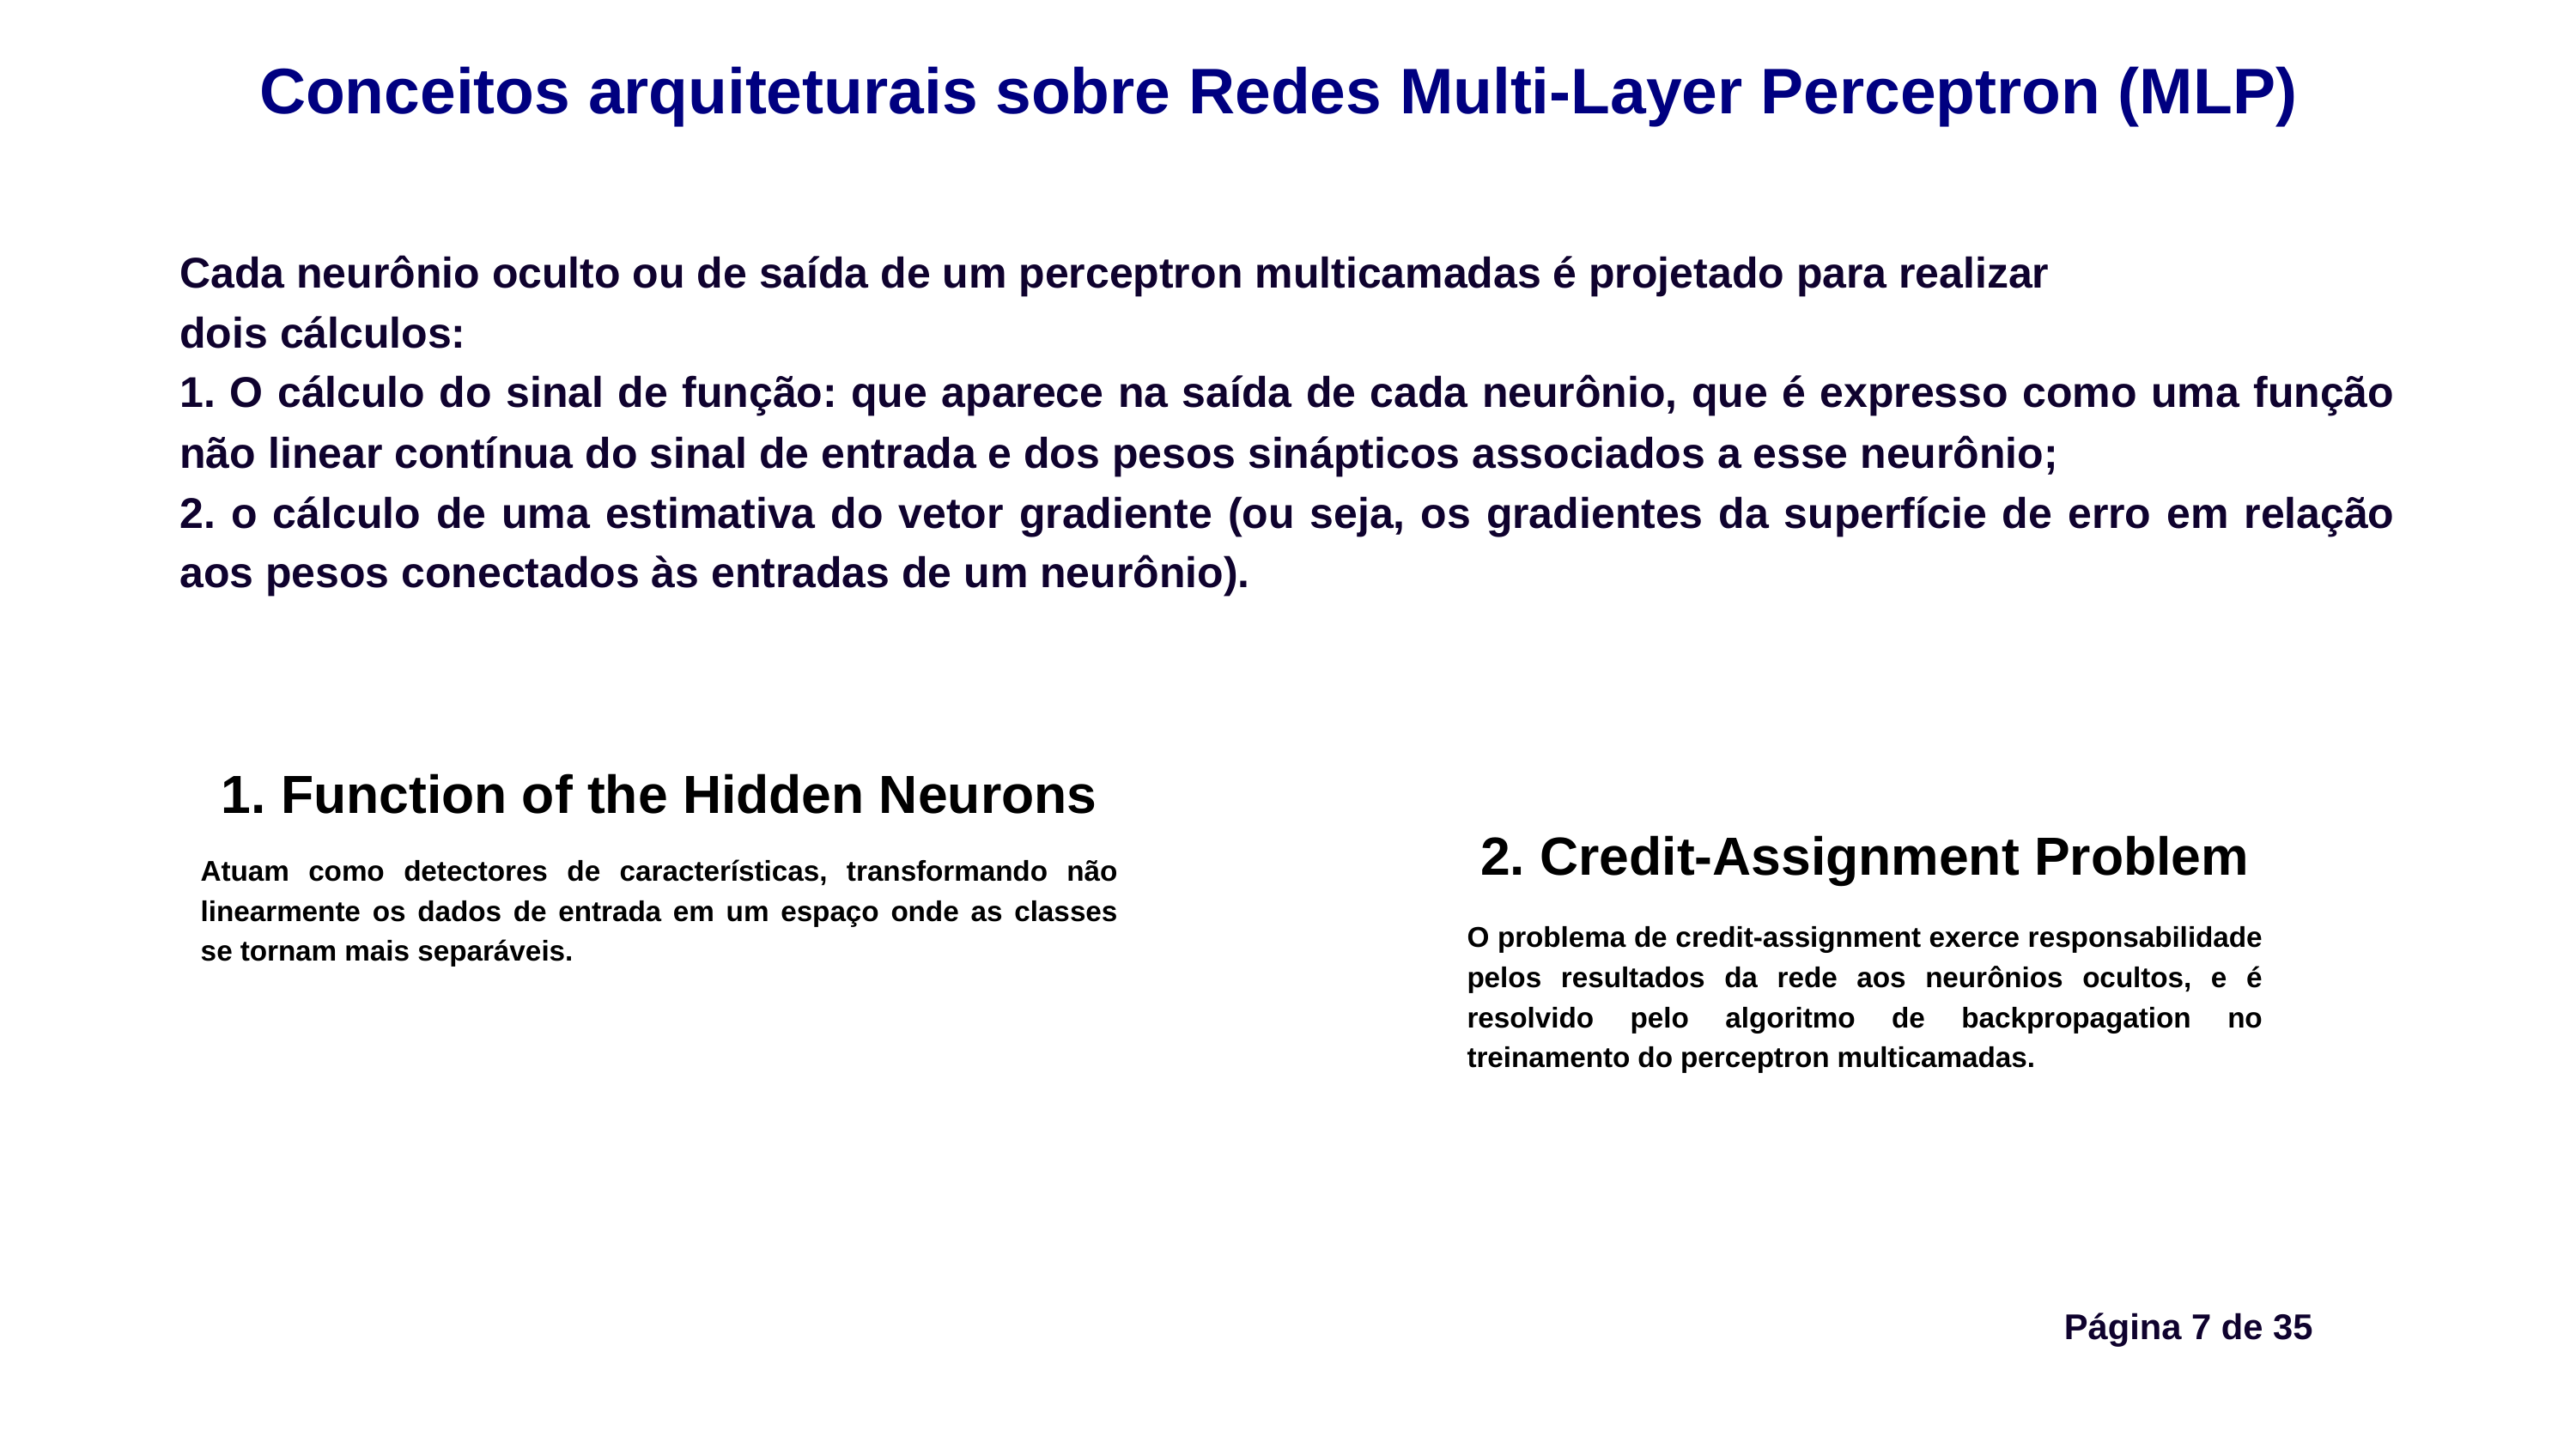

Conceitos arquiteturais sobre Redes Multi-Layer Perceptron (MLP)
Cada neurônio oculto ou de saída de um perceptron multicamadas é projetado para realizar
dois cálculos:
1. O cálculo do sinal de função: que aparece na saída de cada neurônio, que é expresso como uma função não linear contínua do sinal de entrada e dos pesos sinápticos associados a esse neurônio;
2. o cálculo de uma estimativa do vetor gradiente (ou seja, os gradientes da superfície de erro em relação aos pesos conectados às entradas de um neurônio).
1. Function of the Hidden Neurons
2. Credit-Assignment Problem
Atuam como detectores de características, transformando não linearmente os dados de entrada em um espaço onde as classes se tornam mais separáveis.
O problema de credit-assignment exerce responsabilidade pelos resultados da rede aos neurônios ocultos, e é resolvido pelo algoritmo de backpropagation no treinamento do perceptron multicamadas.
Página 7 de 35